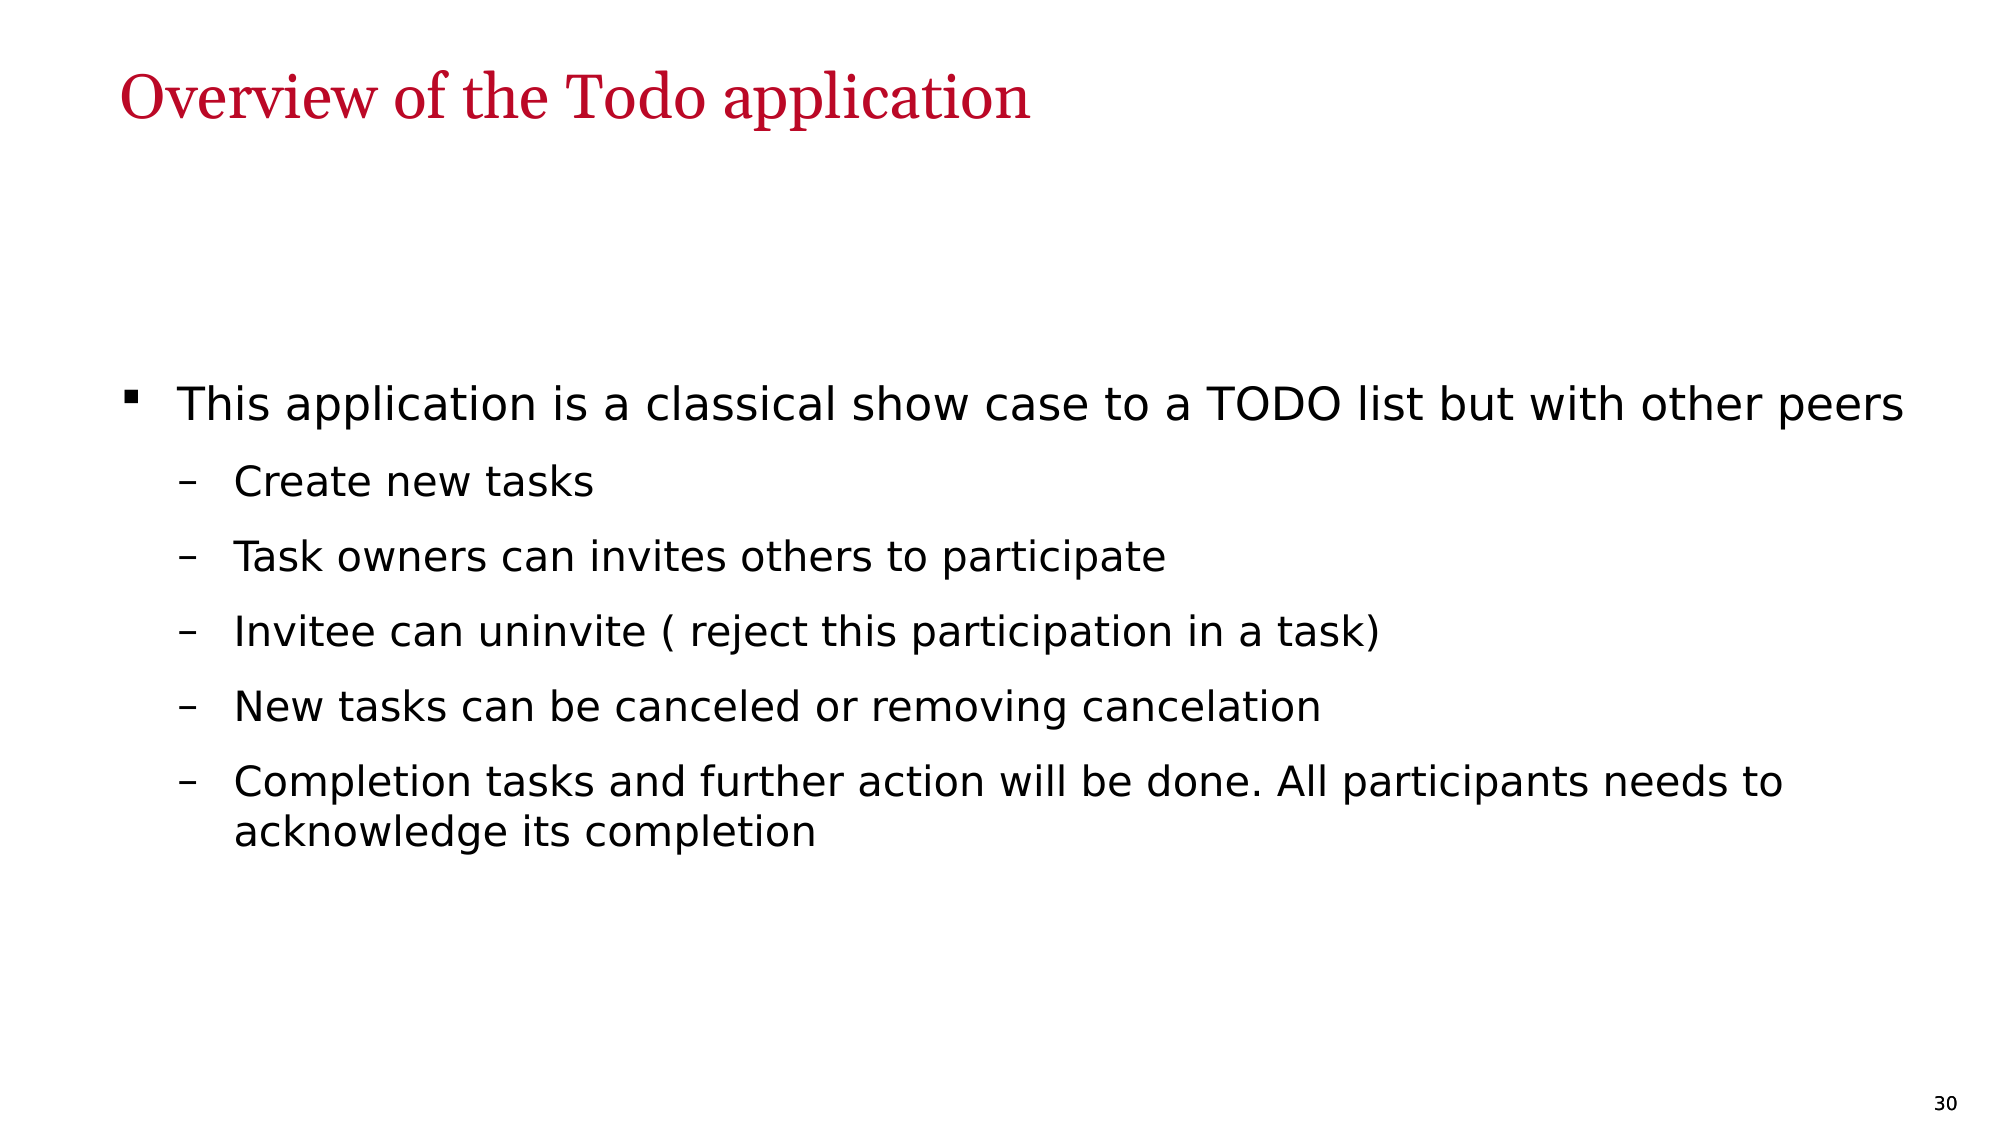

# Overview of the Todo application
This application is a classical show case to a TODO list but with other peers
Create new tasks
Task owners can invites others to participate
Invitee can uninvite ( reject this participation in a task)
New tasks can be canceled or removing cancelation
Completion tasks and further action will be done. All participants needs to acknowledge its completion